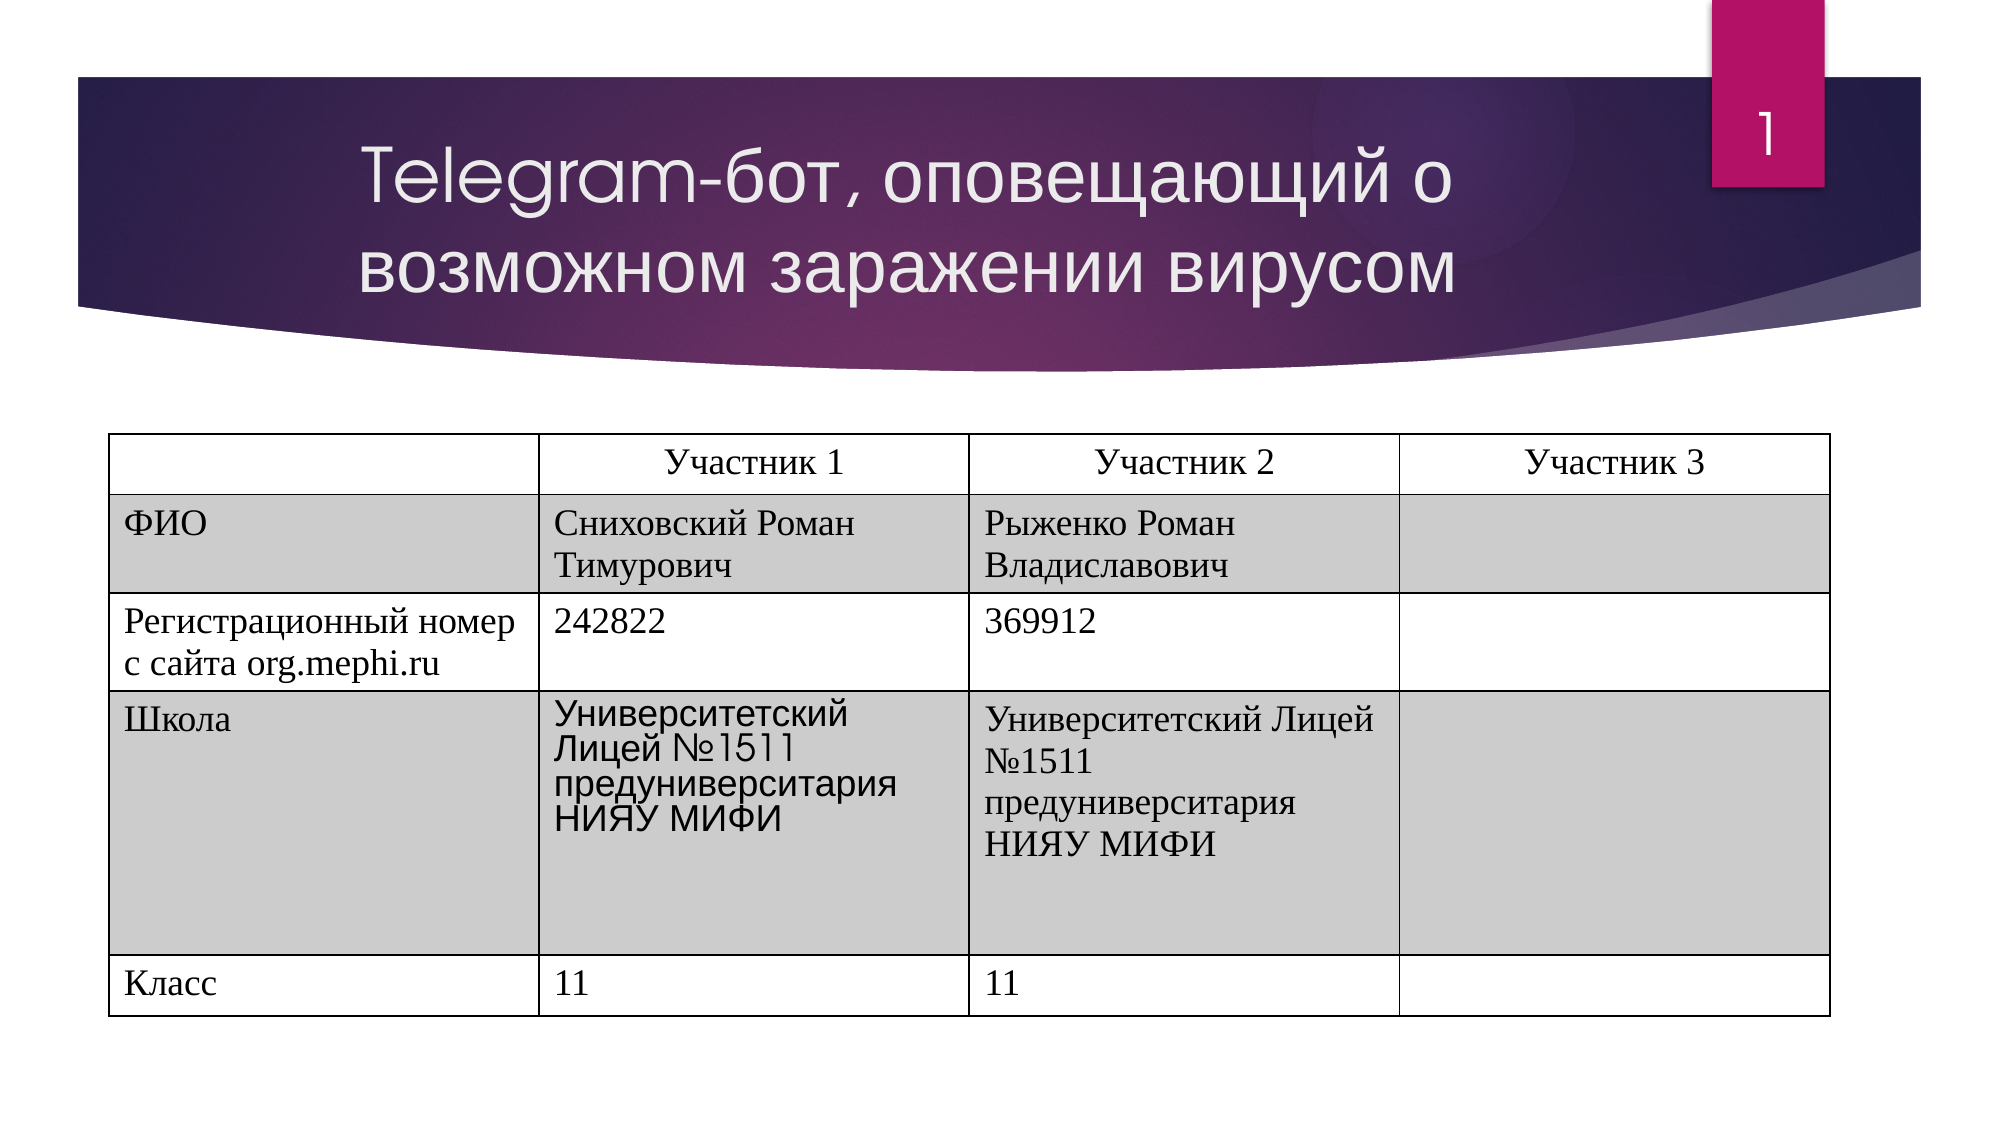

1
# Telegram-бот, оповещающий о возможном заражении вирусом
|  | Участник 1 | Участник 2 | Участник 3 |
| --- | --- | --- | --- |
| ФИО | Сниховский Роман Тимурович | Рыженко Роман Владиславович |  |
| Регистрационный номер с сайта org.mephi.ru | 242822 | 369912 |  |
| Школа | Университетский Лицей №1511 предуниверситария НИЯУ МИФИ | Университетский Лицей №1511 предуниверситария НИЯУ МИФИ |  |
| Класс | 11 | 11 |  |